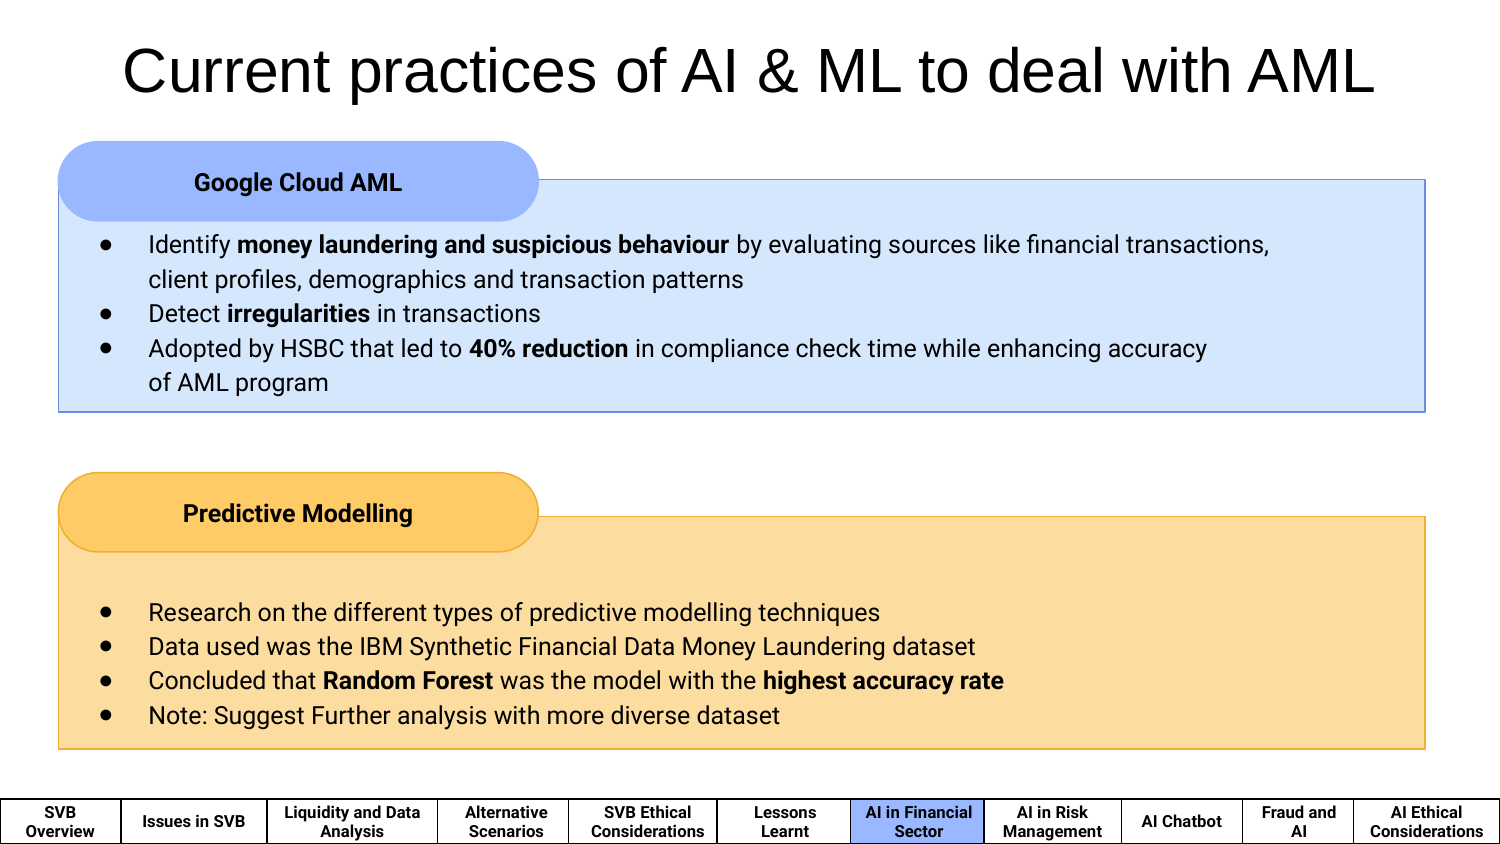

# Current practices of AI & ML to deal with AML
Google Cloud AML

Identify money laundering and suspicious behaviour by evaluating sources like financial transactions,
client profiles, demographics and transaction patterns
Detect irregularities in transactions
Adopted by HSBC that led to 40% reduction in compliance check time while enhancing accuracy
of AML program
Predictive Modelling

Research on the different types of predictive modelling techniques
Data used was the IBM Synthetic Financial Data Money Laundering dataset
Concluded that Random Forest was the model with the highest accuracy rate
Note: Suggest Further analysis with more diverse dataset
SVB Overview
Issues in SVB
Liquidity and Data Analysis
Alternative Scenarios
SVB Ethical Considerations
Lessons Learnt
AI in Financial Sector
AI in Risk Management
AI Chatbot
Fraud and AI
AI Ethical Considerations